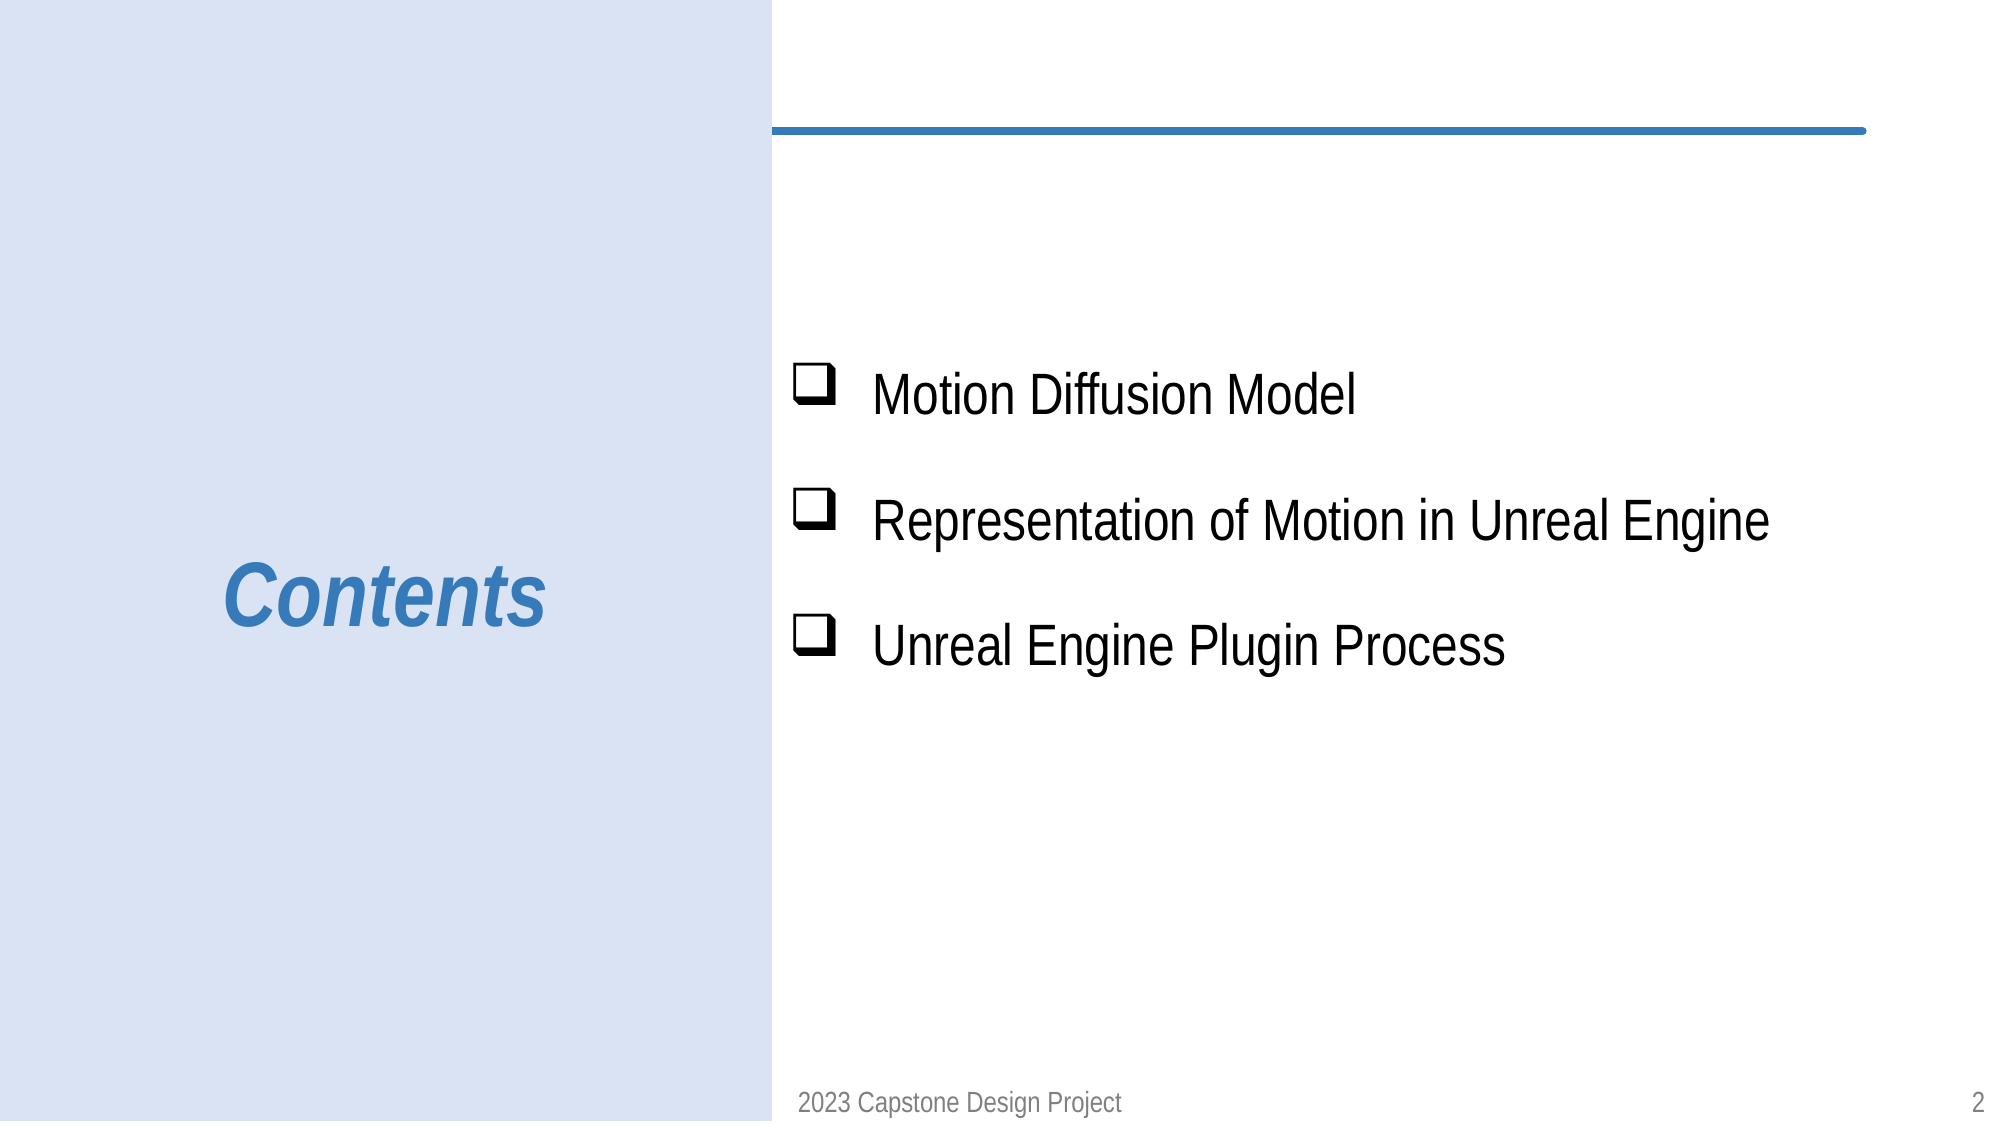

Motion Diffusion Model
Representation of Motion in Unreal Engine
Unreal Engine Plugin Process

# Contents